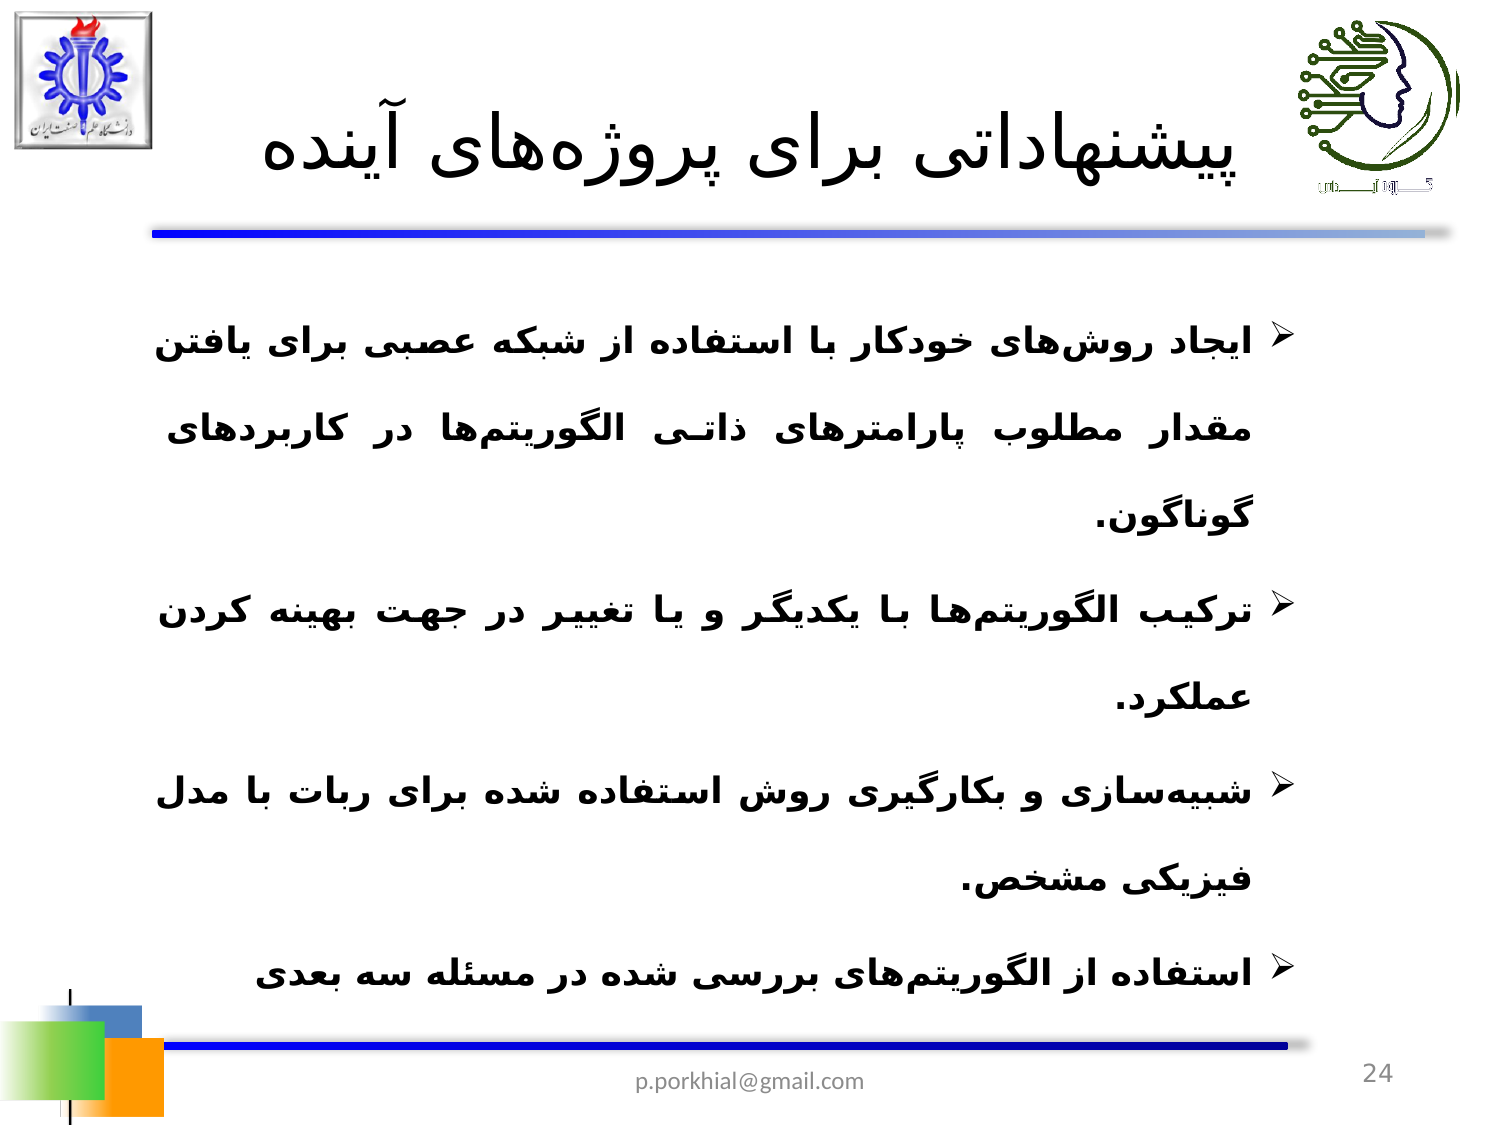

# پیشنهاداتی برای پروژه‌های آینده
ایجاد روش‌های خودکار با استفاده از شبکه عصبی برای یافتن مقدار مطلوب پارامتر‌های ذاتی الگوریتم‌ها در کاربرد‌های گوناگون.
ترکیب الگوریتم‌ها با یکدیگر و یا تغییر در جهت بهینه کردن عملکرد.
شبیه‌سازی و بکارگیری روش استفاده شده برای ربات با مدل فیزیکی مشخص.
استفاده از الگوریتم‌های بررسی شده در مسئله سه بعدی

  24
p.porkhial@gmail.com